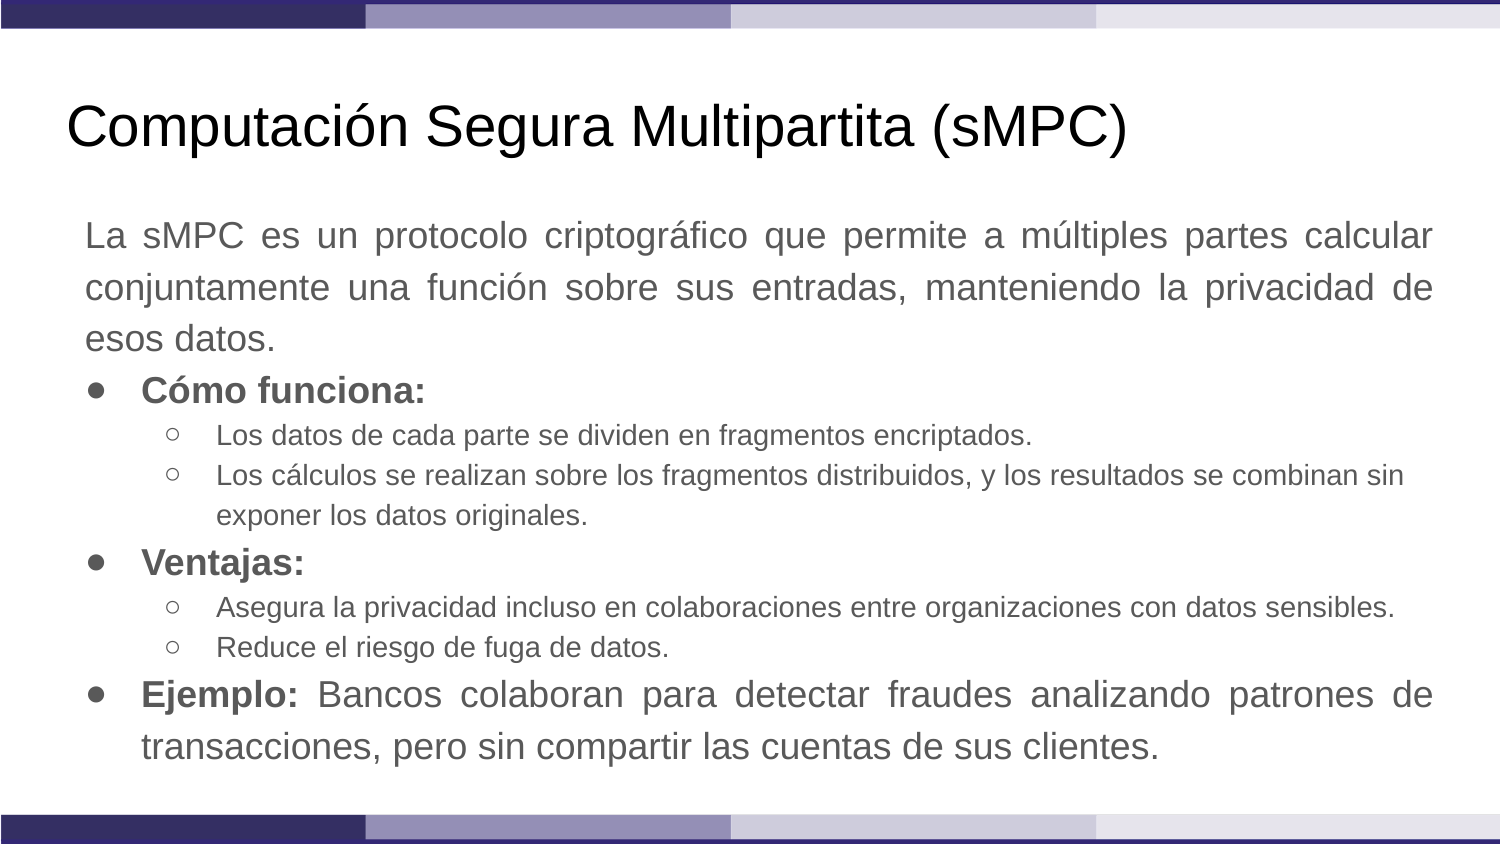

# Computación Segura Multipartita (sMPC)
La sMPC es un protocolo criptográfico que permite a múltiples partes calcular conjuntamente una función sobre sus entradas, manteniendo la privacidad de esos datos.
Cómo funciona:
Los datos de cada parte se dividen en fragmentos encriptados.
Los cálculos se realizan sobre los fragmentos distribuidos, y los resultados se combinan sin exponer los datos originales.
Ventajas:
Asegura la privacidad incluso en colaboraciones entre organizaciones con datos sensibles.
Reduce el riesgo de fuga de datos.
Ejemplo: Bancos colaboran para detectar fraudes analizando patrones de transacciones, pero sin compartir las cuentas de sus clientes.